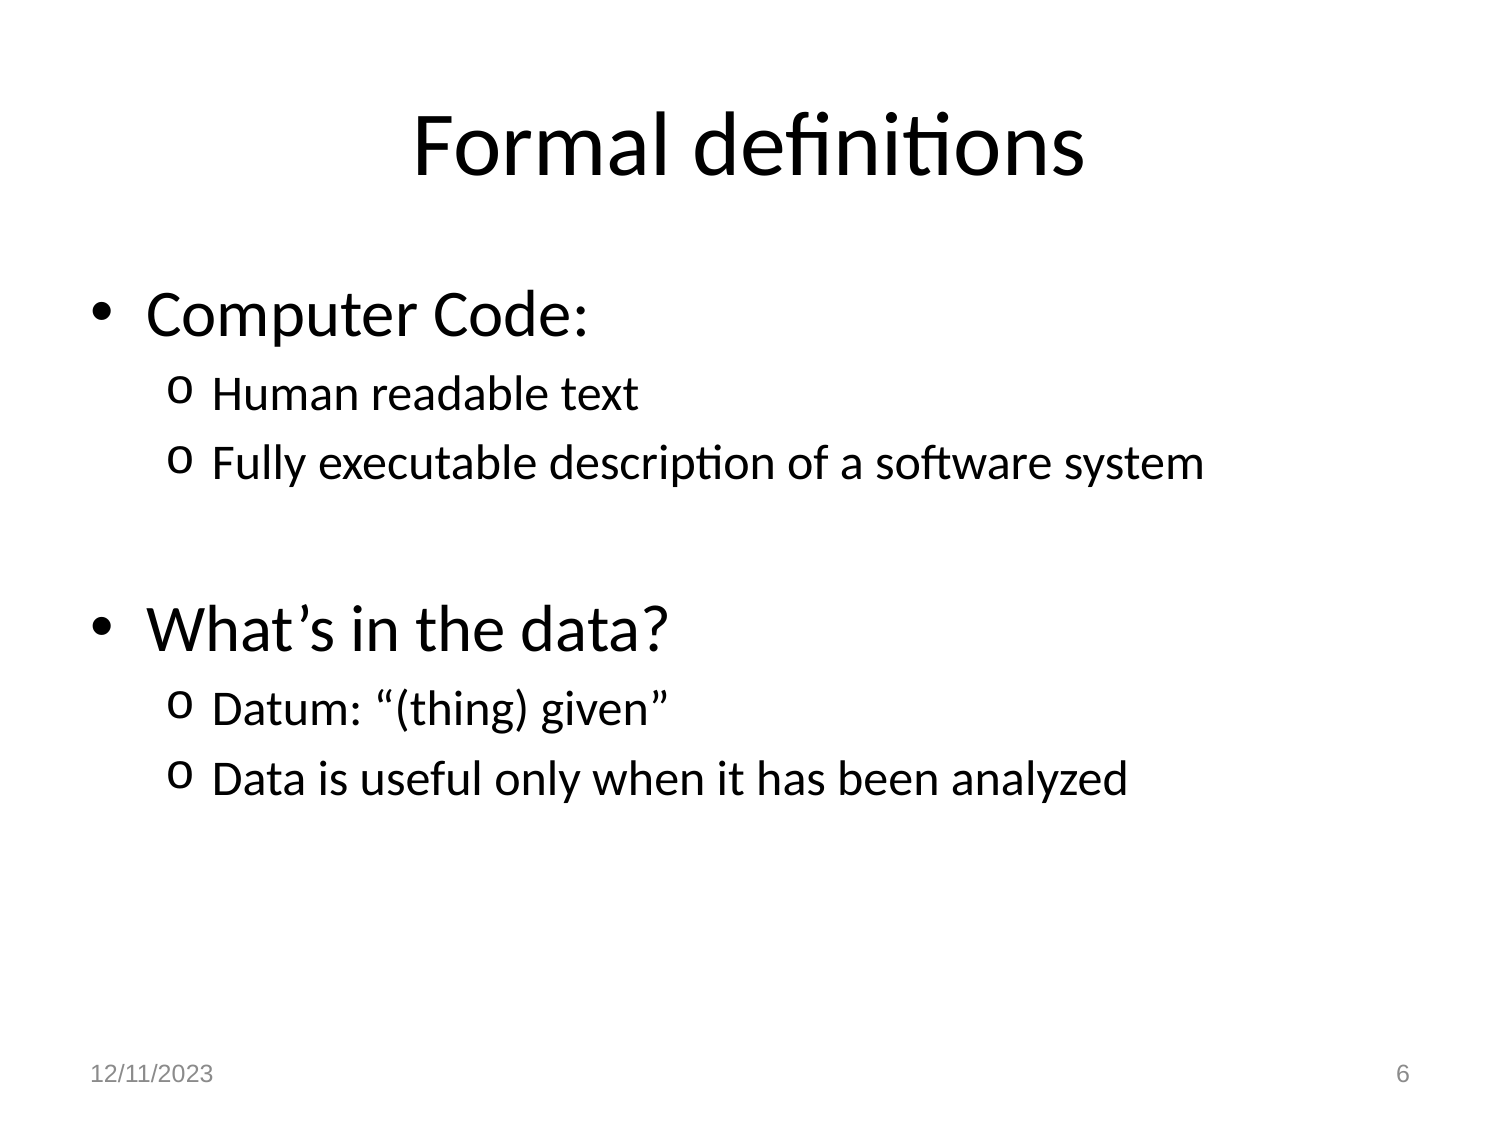

# Formal definitions
Computer Code:
Human readable text
Fully executable description of a software system

What’s in the data?
Datum: “(thing) given”
Data is useful only when it has been analyzed

12/11/2023
6